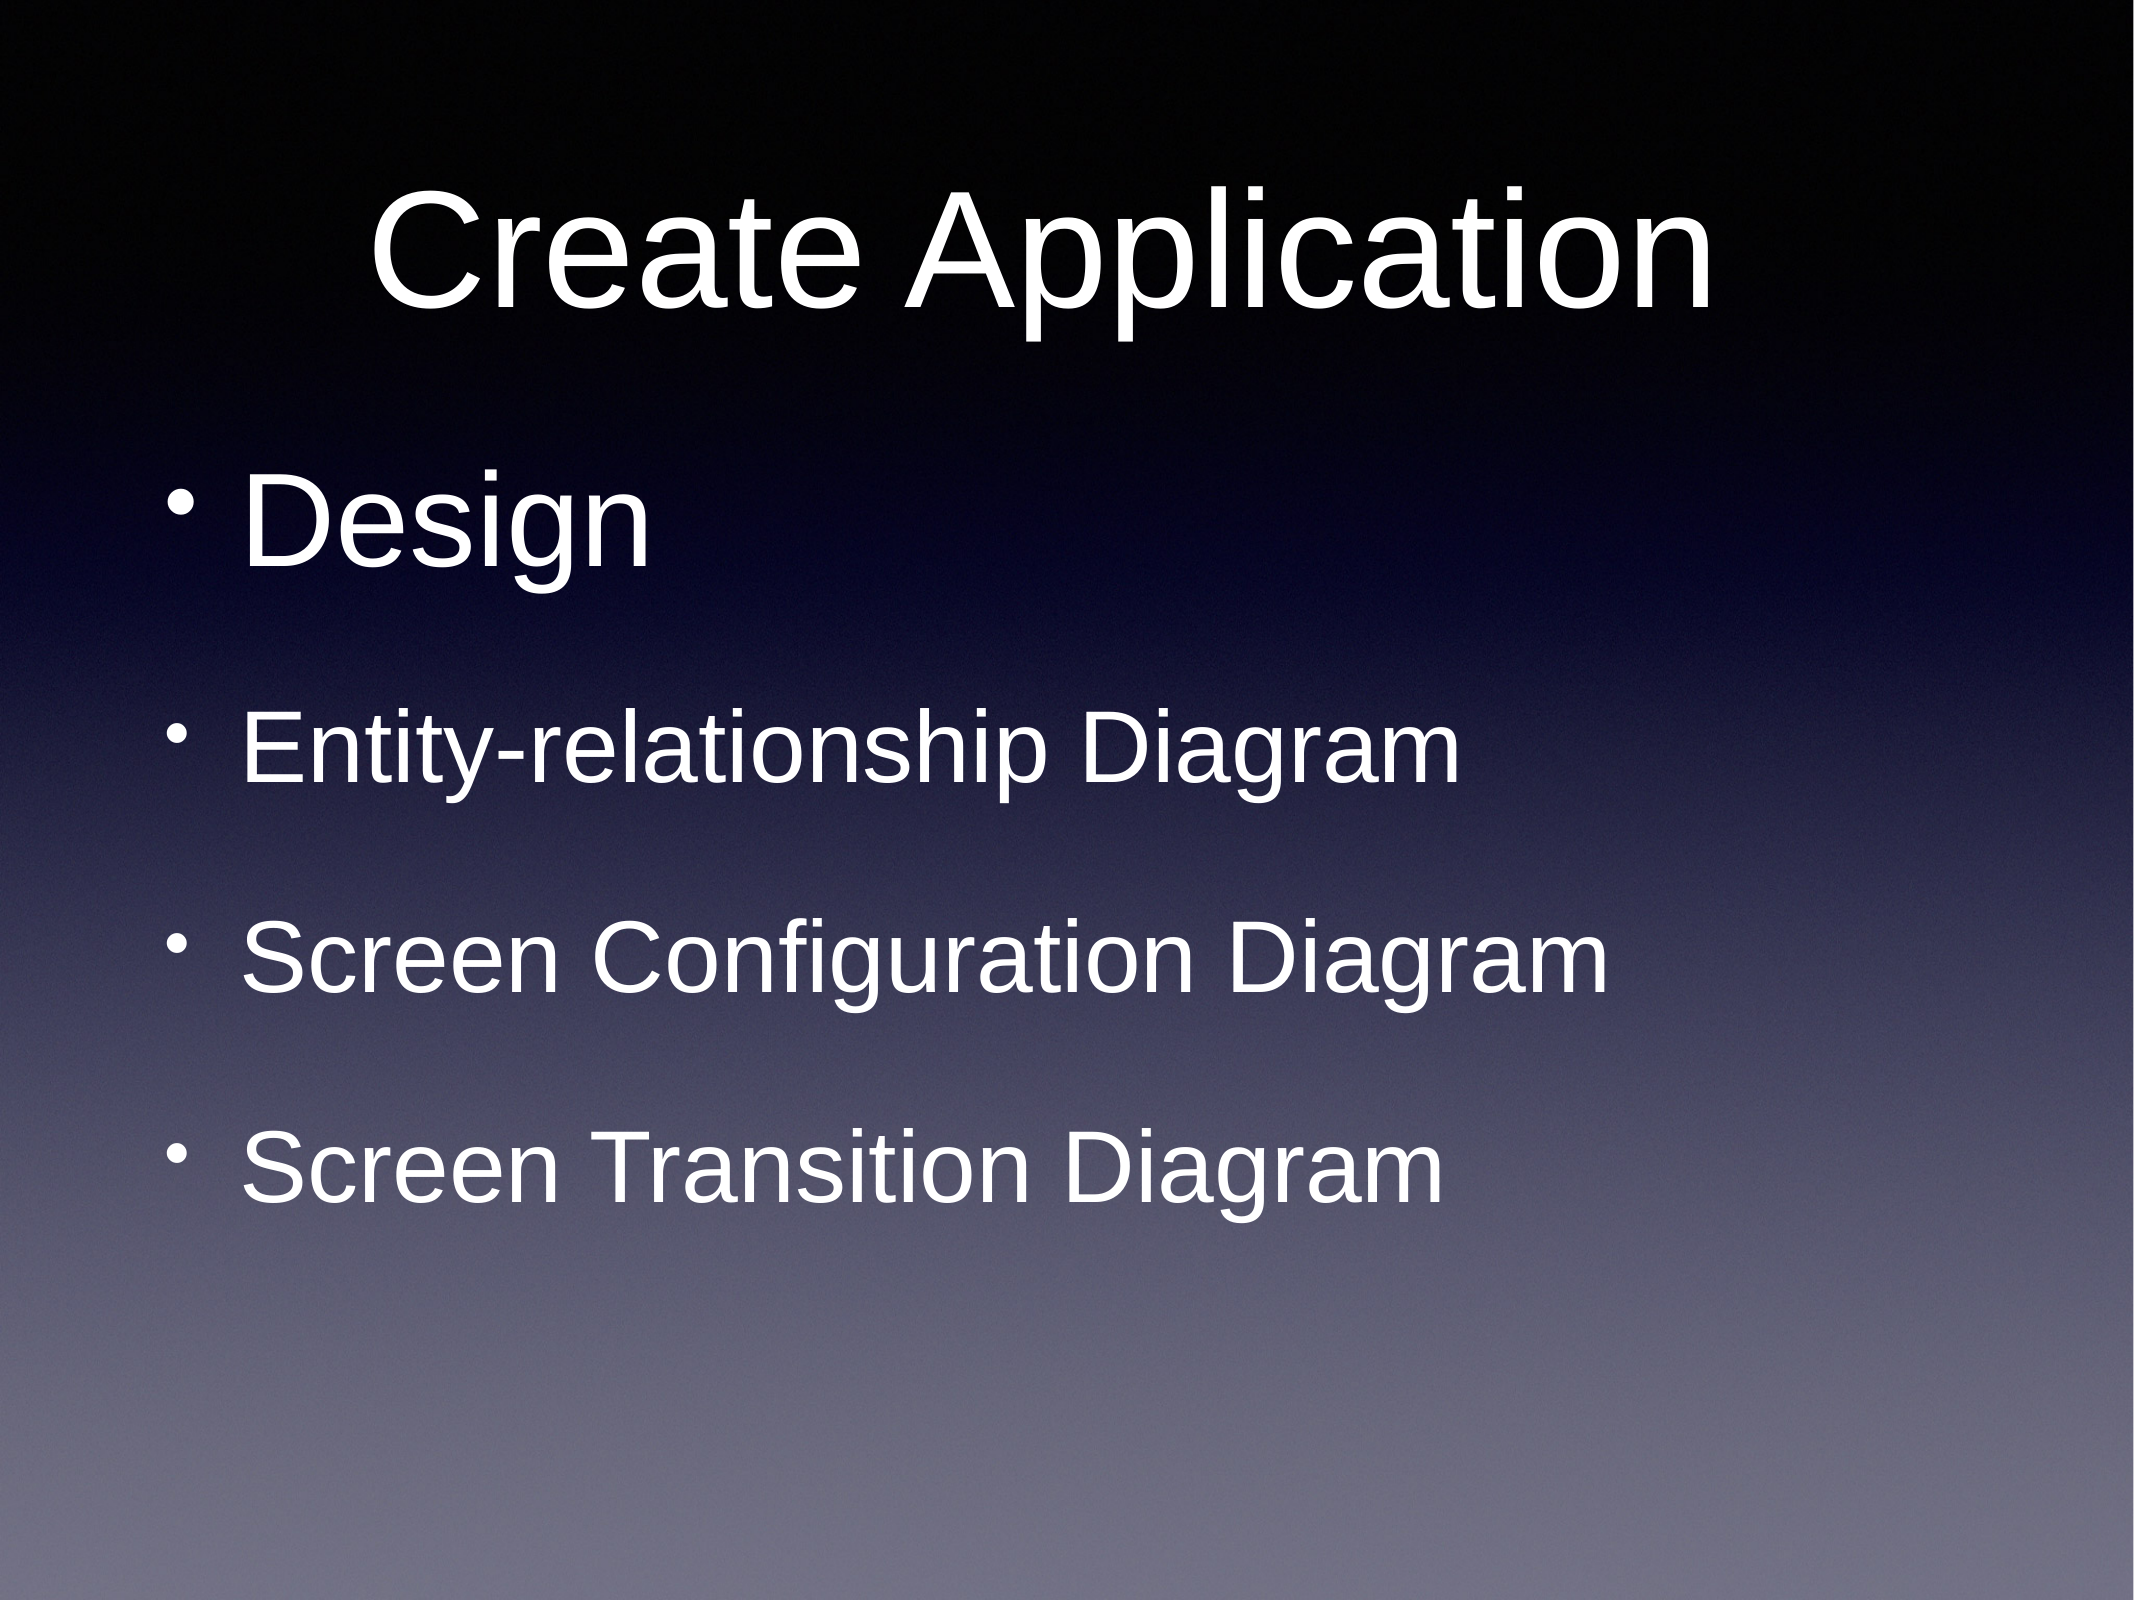

# Create Application
Design
Entity-relationship Diagram
Screen Configuration Diagram
Screen Transition Diagram